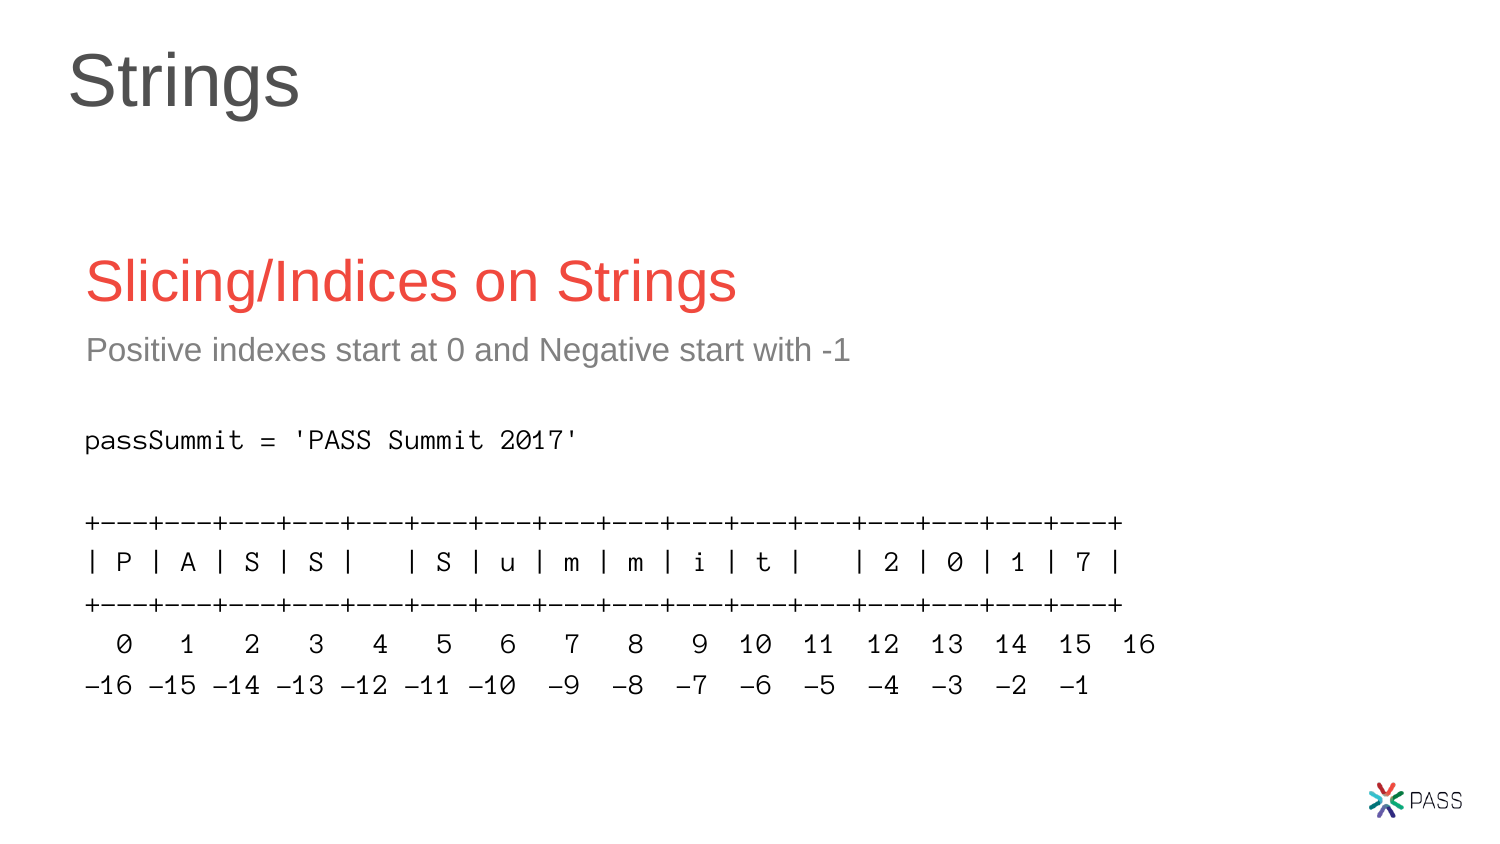

# Strings
Slicing/Indices on Strings
Positive indexes start at 0 and Negative start with -1

passSummit = 'PASS Summit 2017'

+---+---+---+---+---+---+---+---+---+---+---+---+---+---+---+---+
| P | A | S | S |   | S | u | m | m | i | t |   | 2 | 0 | 1 | 7 |
+---+---+---+---+---+---+---+---+---+---+---+---+---+---+---+---+
  0   1   2   3   4   5   6   7   8   9  10  11  12  13  14  15  16
-16 -15 -14 -13 -12 -11 -10  -9  -8  -7  -6  -5  -4  -3  -2  -1